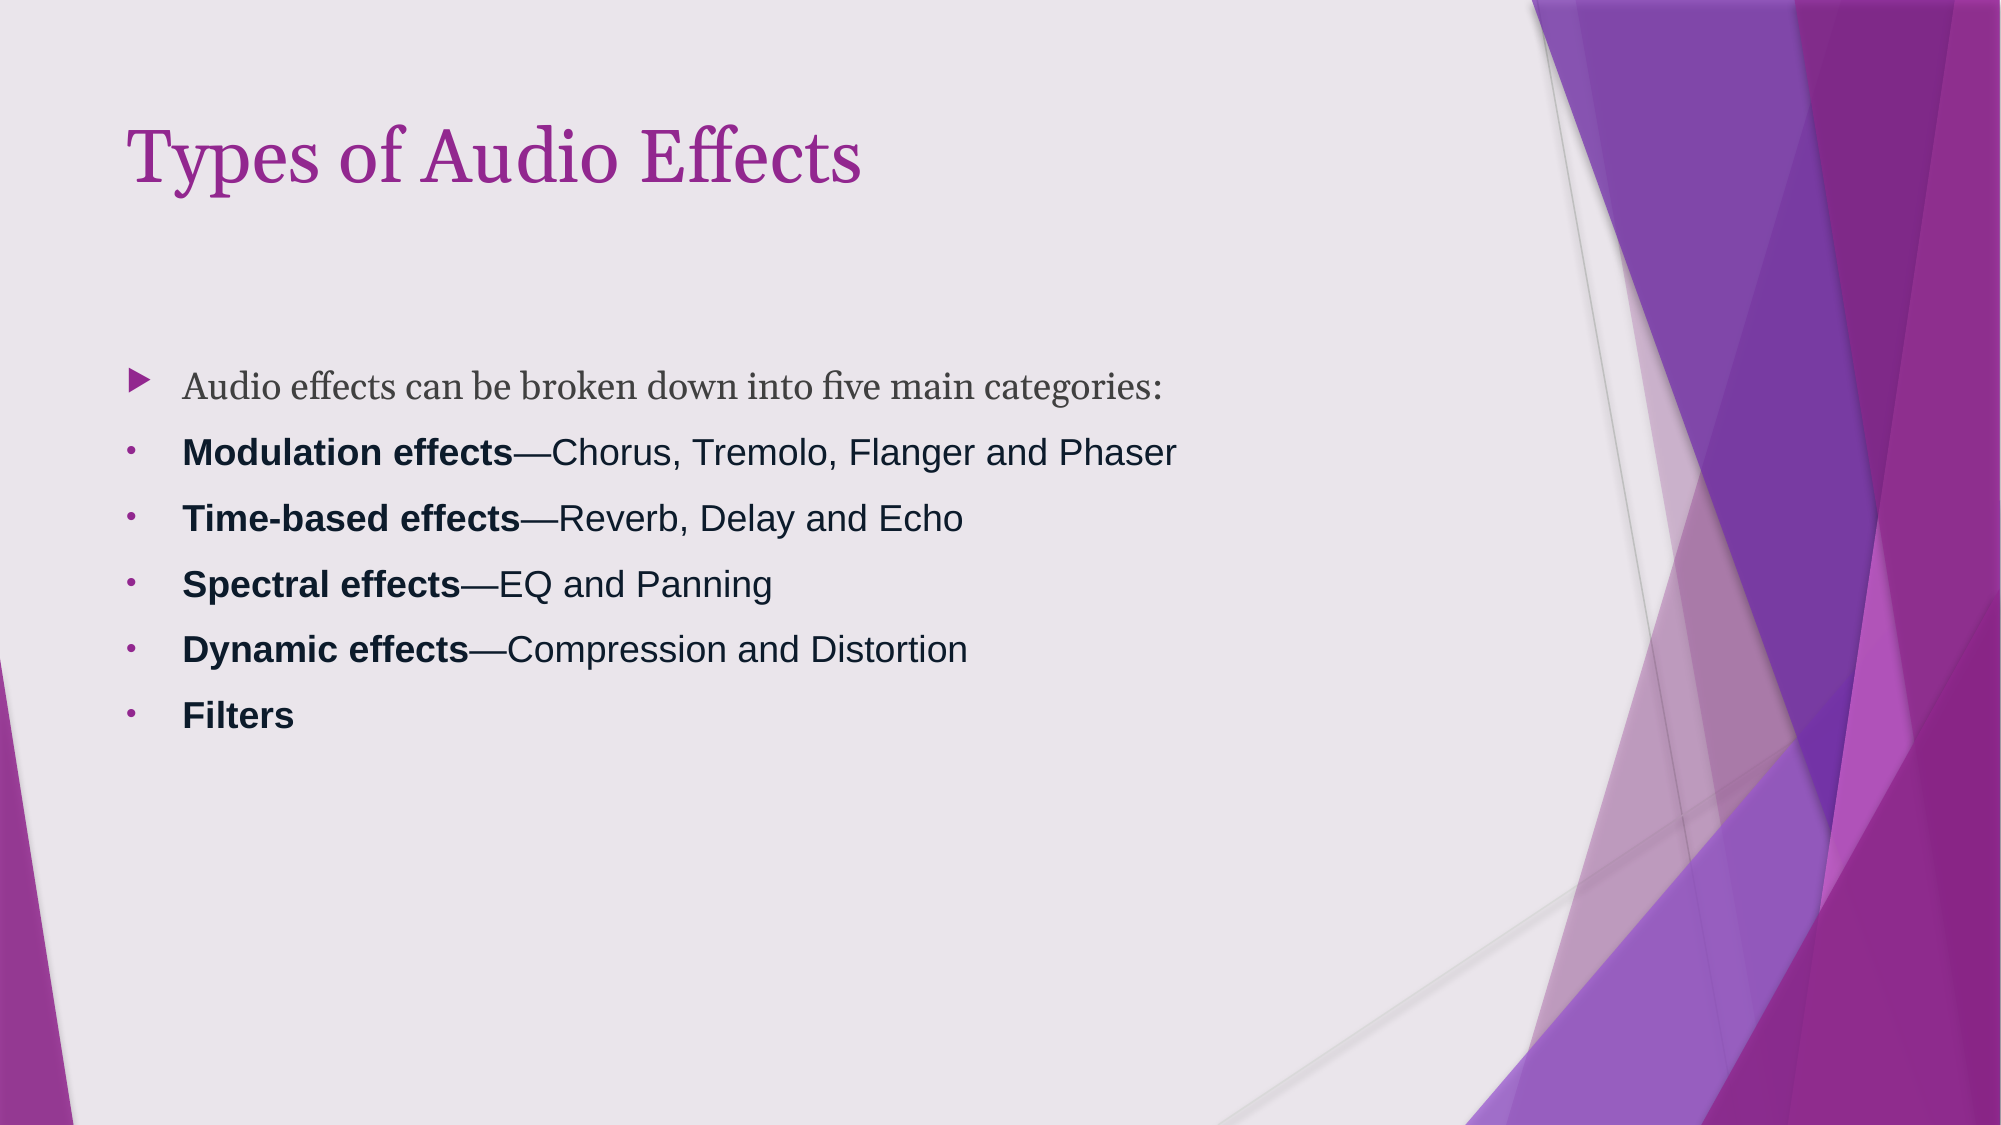

# Types of Audio Effects
Audio effects can be broken down into five main categories:
Modulation effects—Chorus, Tremolo, Flanger and Phaser
Time-based effects—Reverb, Delay and Echo
Spectral effects—EQ and Panning
Dynamic effects—Compression and Distortion
Filters